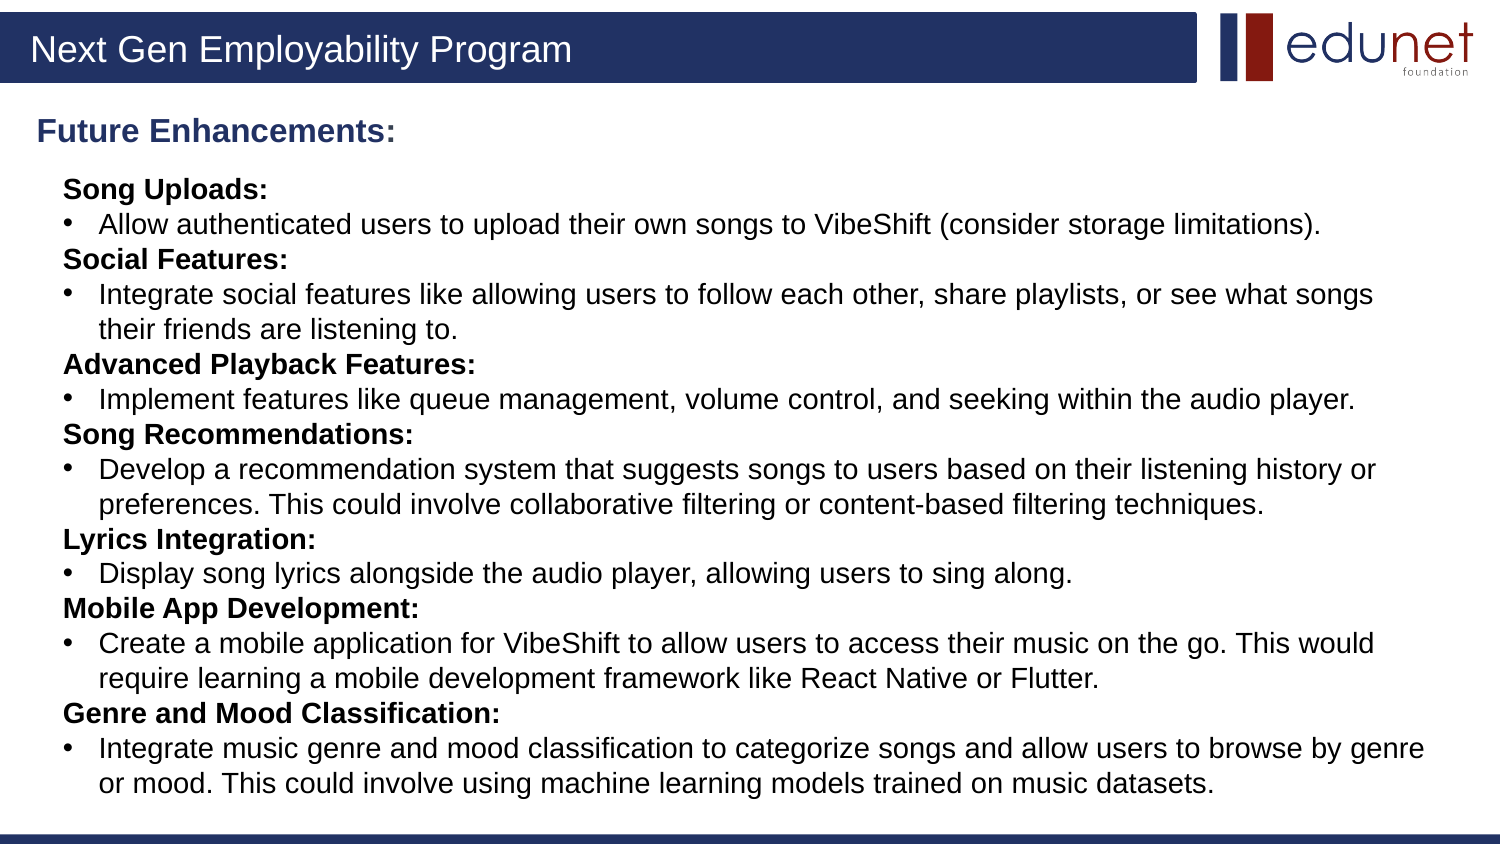

# Future Enhancements:
Song Uploads:
Allow authenticated users to upload their own songs to VibeShift (consider storage limitations).
Social Features:
Integrate social features like allowing users to follow each other, share playlists, or see what songs their friends are listening to.
Advanced Playback Features:
Implement features like queue management, volume control, and seeking within the audio player.
Song Recommendations:
Develop a recommendation system that suggests songs to users based on their listening history or preferences. This could involve collaborative filtering or content-based filtering techniques.
Lyrics Integration:
Display song lyrics alongside the audio player, allowing users to sing along.
Mobile App Development:
Create a mobile application for VibeShift to allow users to access their music on the go. This would require learning a mobile development framework like React Native or Flutter.
Genre and Mood Classification:
Integrate music genre and mood classification to categorize songs and allow users to browse by genre or mood. This could involve using machine learning models trained on music datasets.